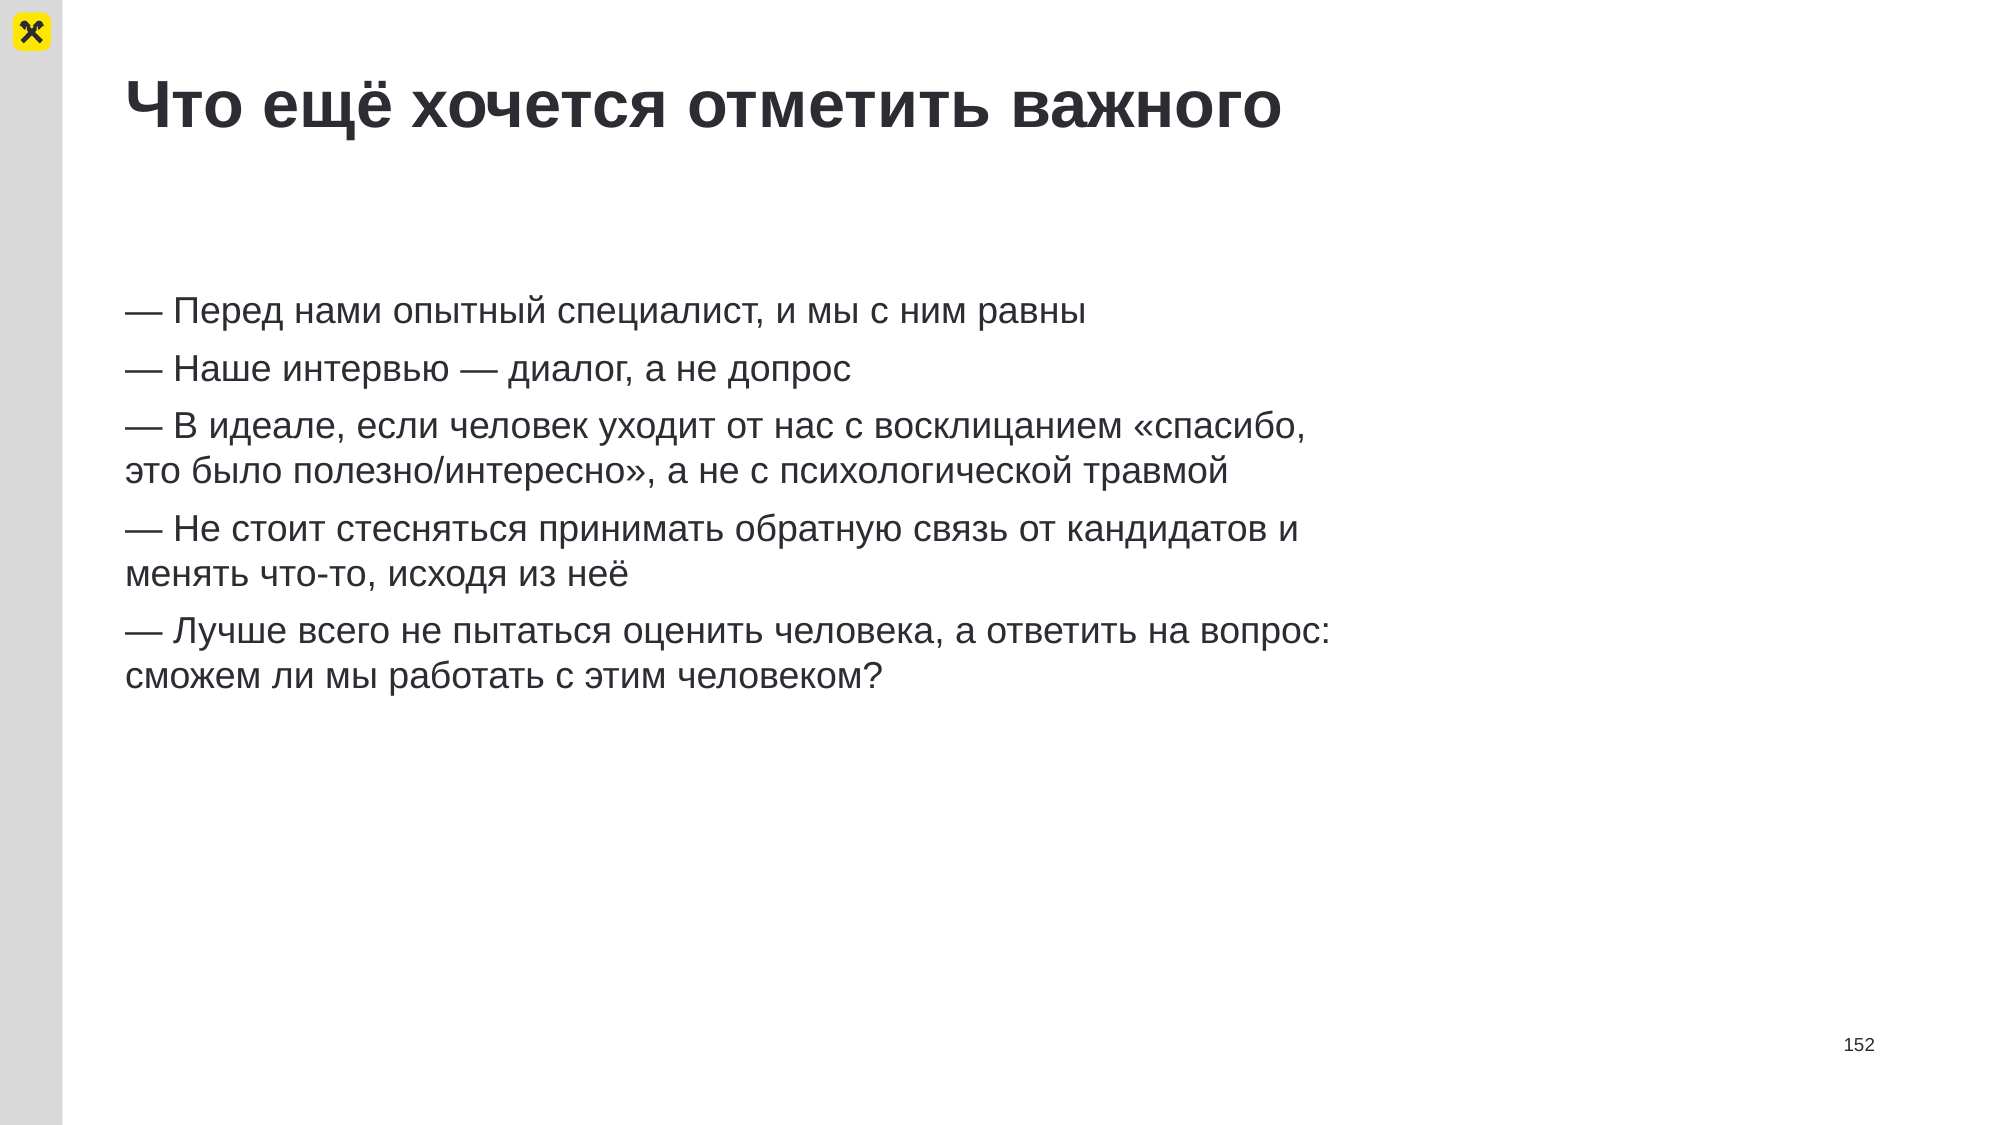

# Что ещё хочется отметить важного
— Перед нами опытный специалист, и мы с ним равны
— Наше интервью — диалог, а не допрос
— В идеале, если человек уходит от нас с восклицанием «спасибо, это было полезно/интересно», а не с психологической травмой
— Не стоит стесняться принимать обратную связь от кандидатов и менять что-то, исходя из неё
— Лучше всего не пытаться оценить человека, а ответить на вопрос: сможем ли мы работать с этим человеком?
152